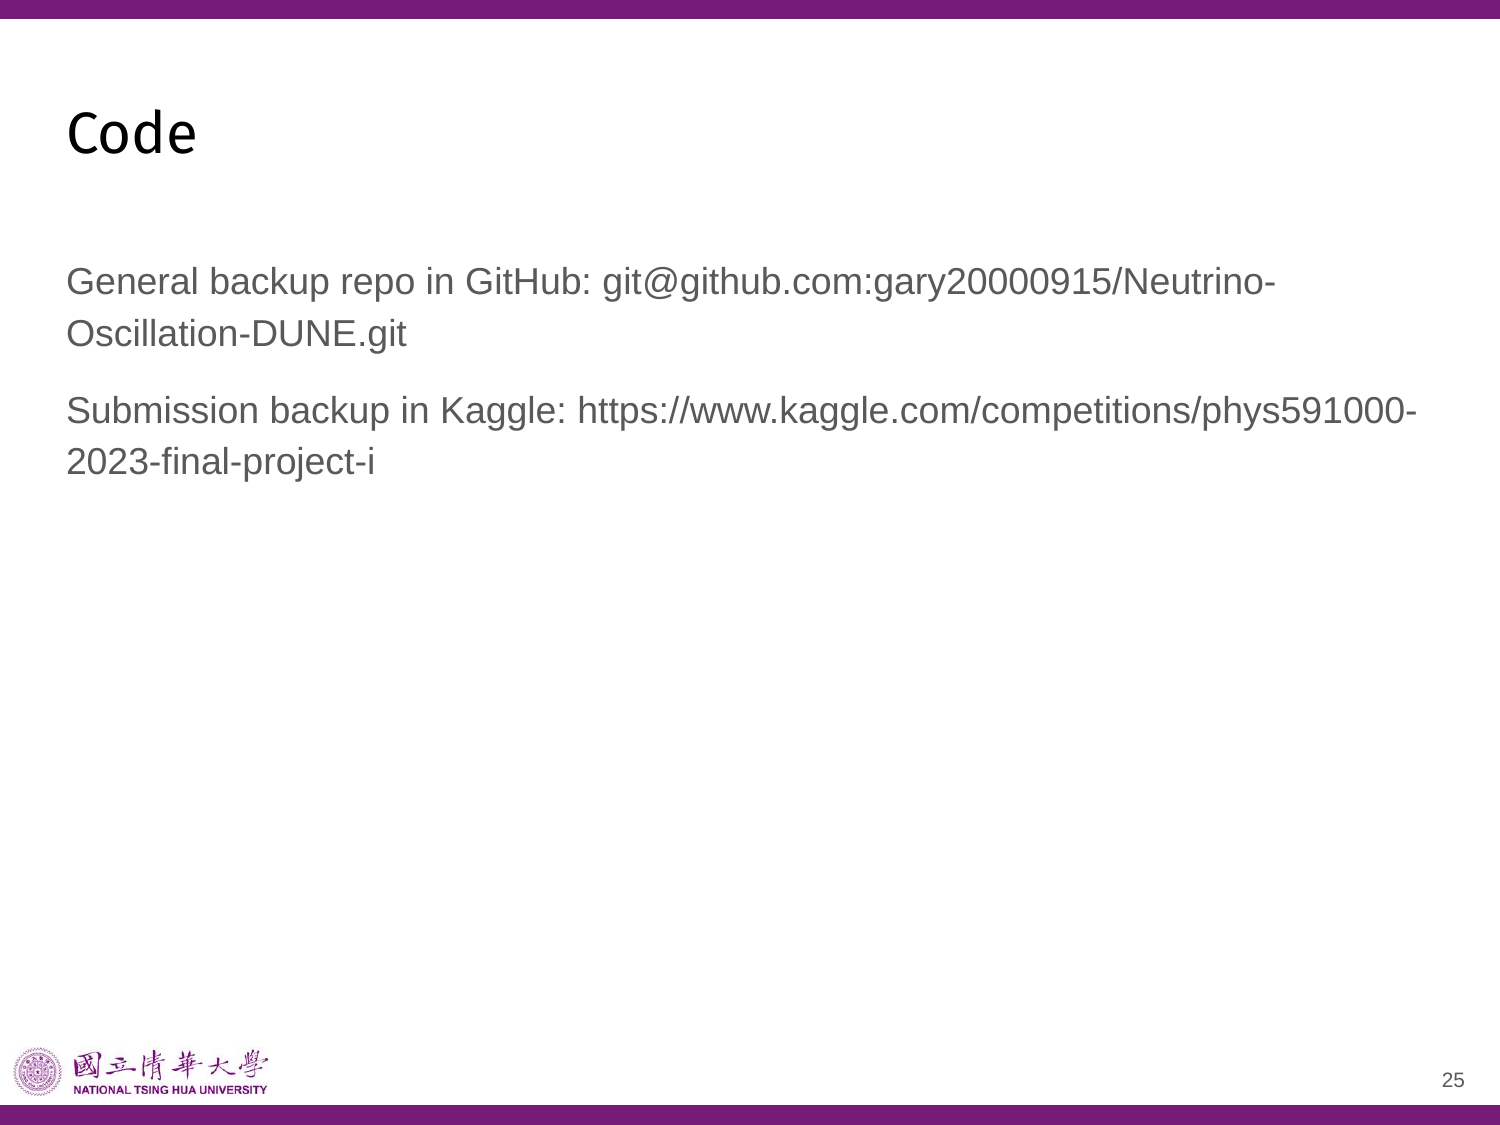

# Code
General backup repo in GitHub: git@github.com:gary20000915/Neutrino-Oscillation-DUNE.git
Submission backup in Kaggle: https://www.kaggle.com/competitions/phys591000-2023-final-project-i

25